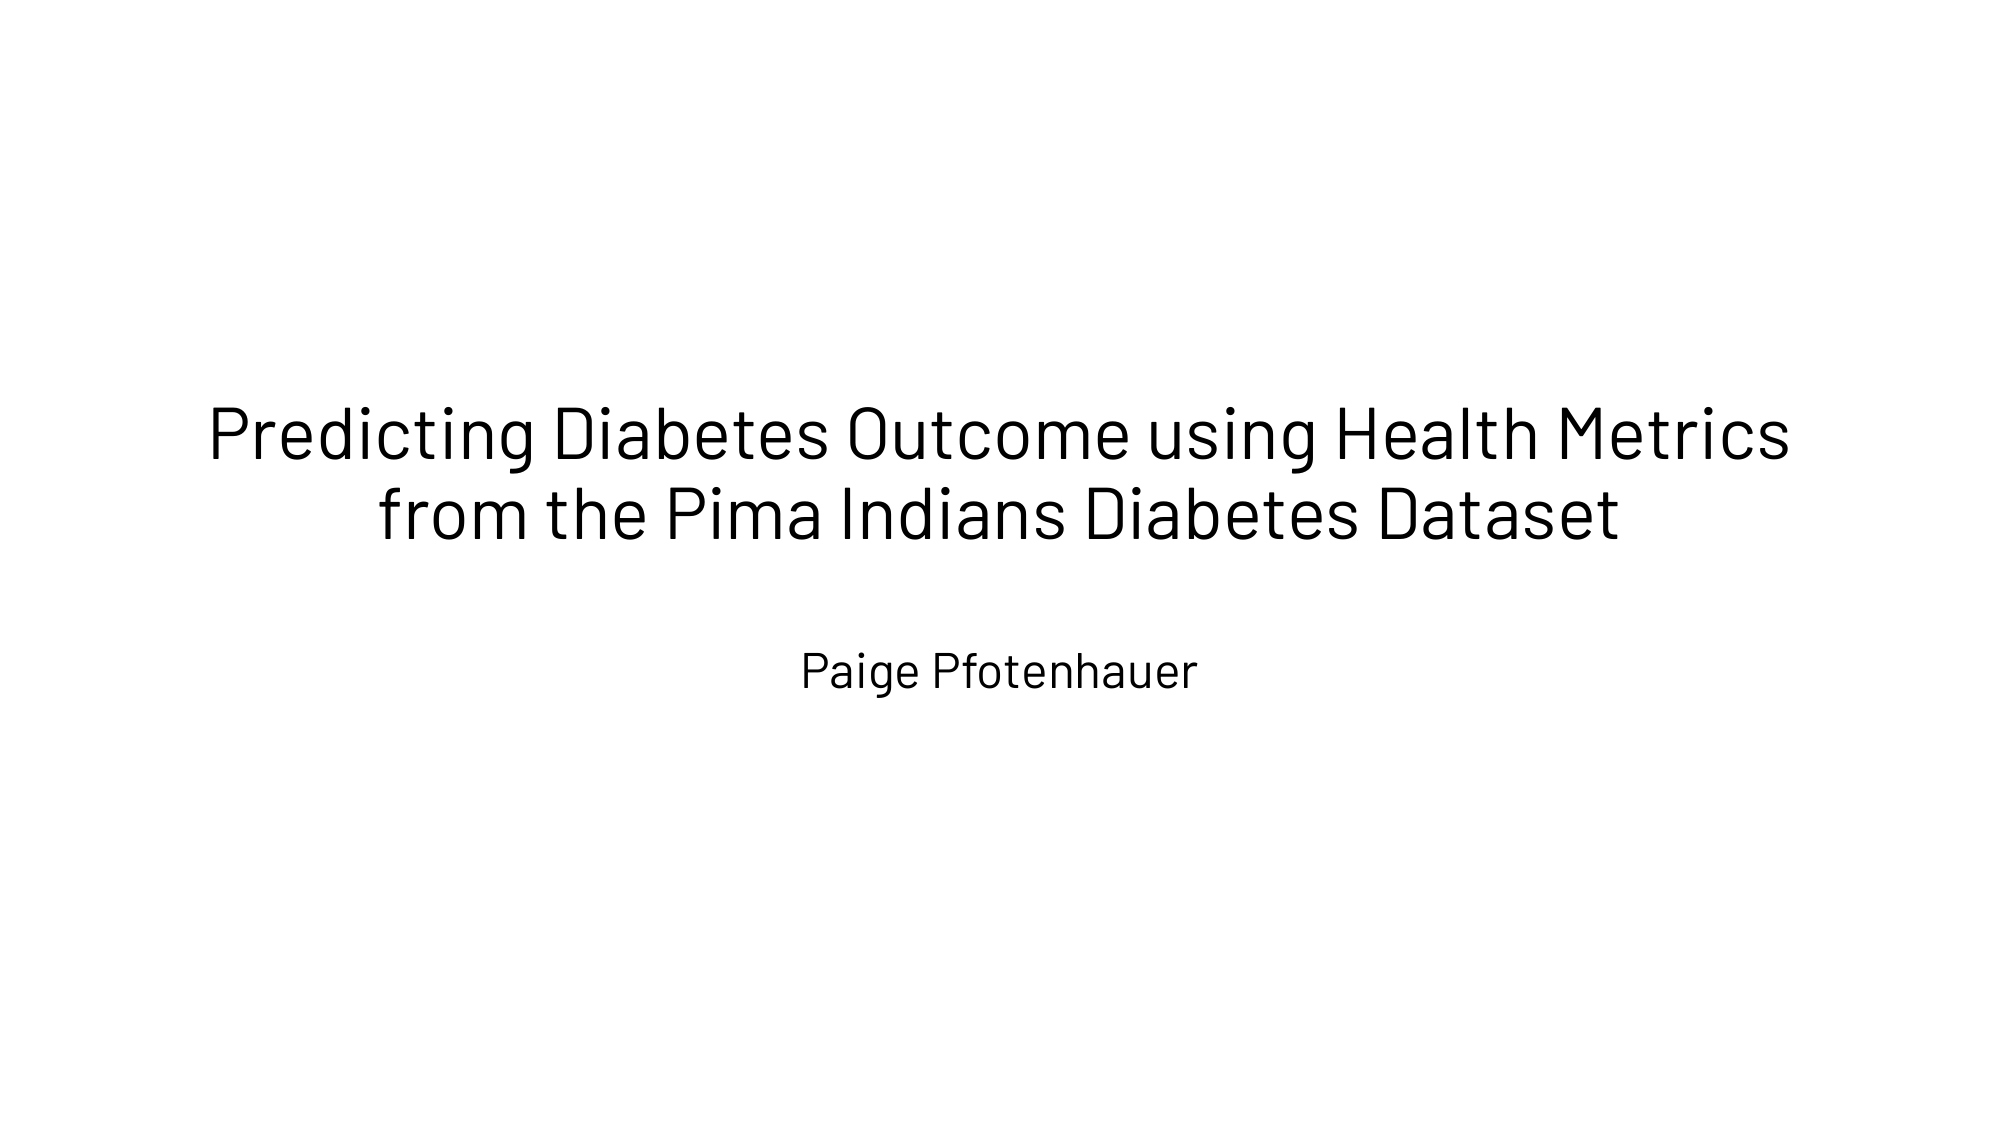

# Predicting Diabetes Outcome using Health Metrics from the Pima Indians Diabetes Dataset
Paige Pfotenhauer